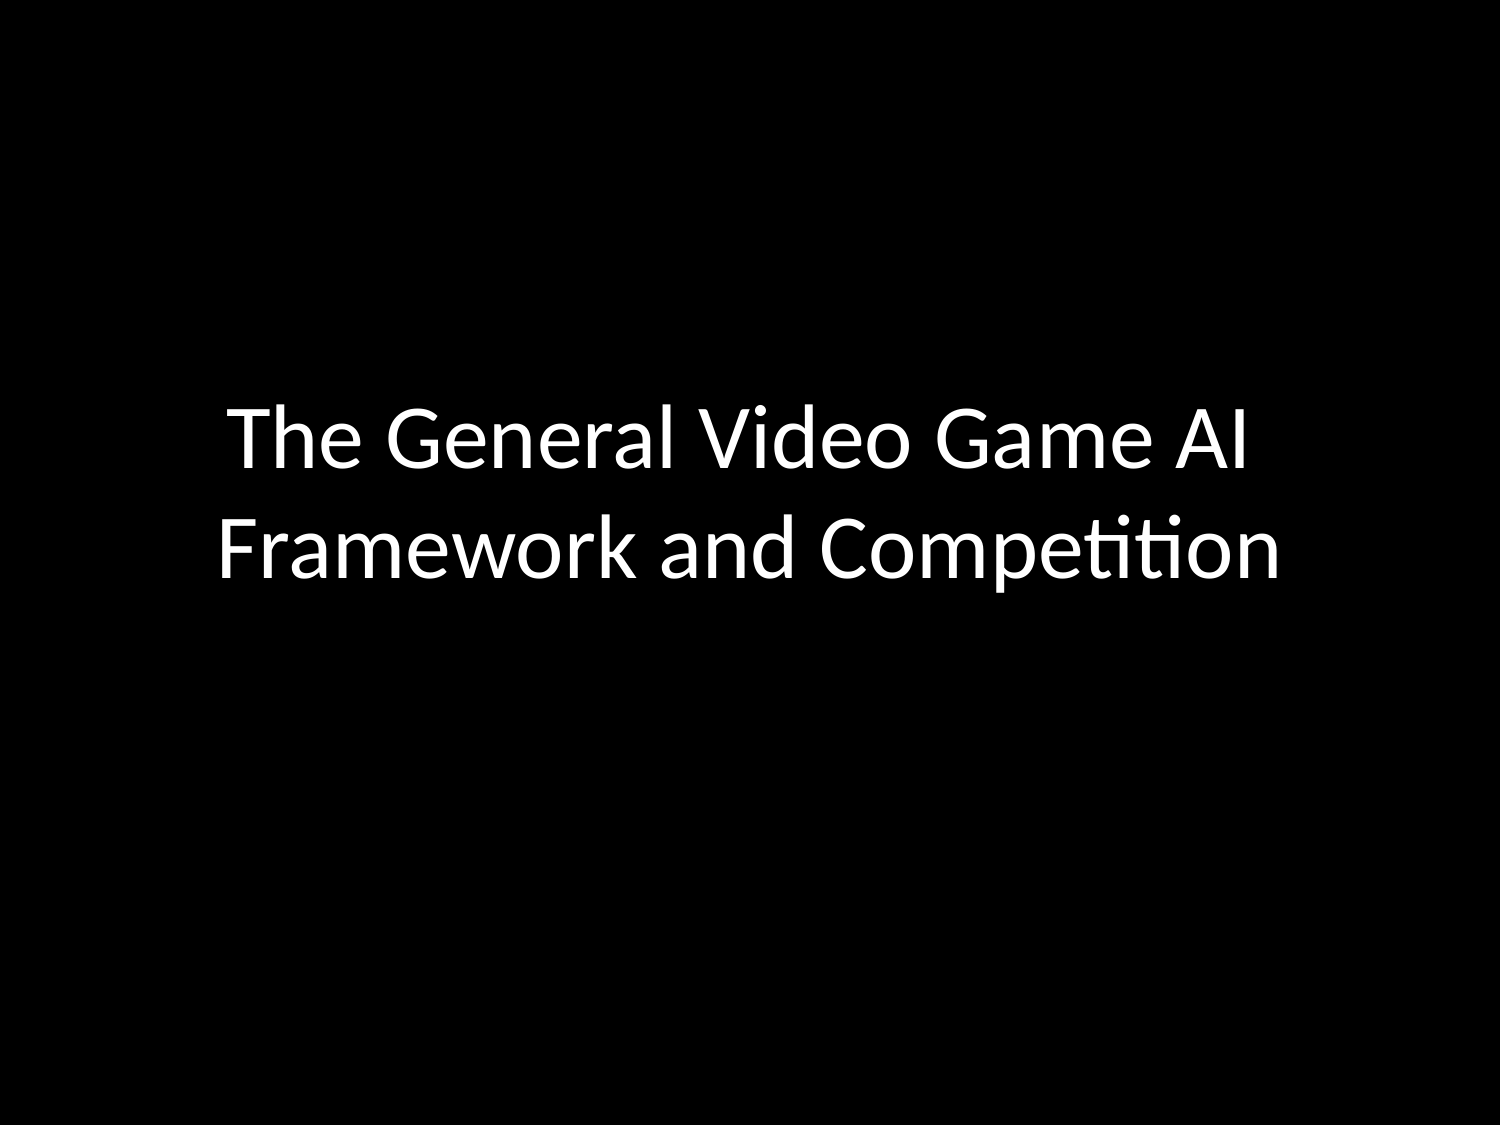

# The General Video Game AI Framework and Competition